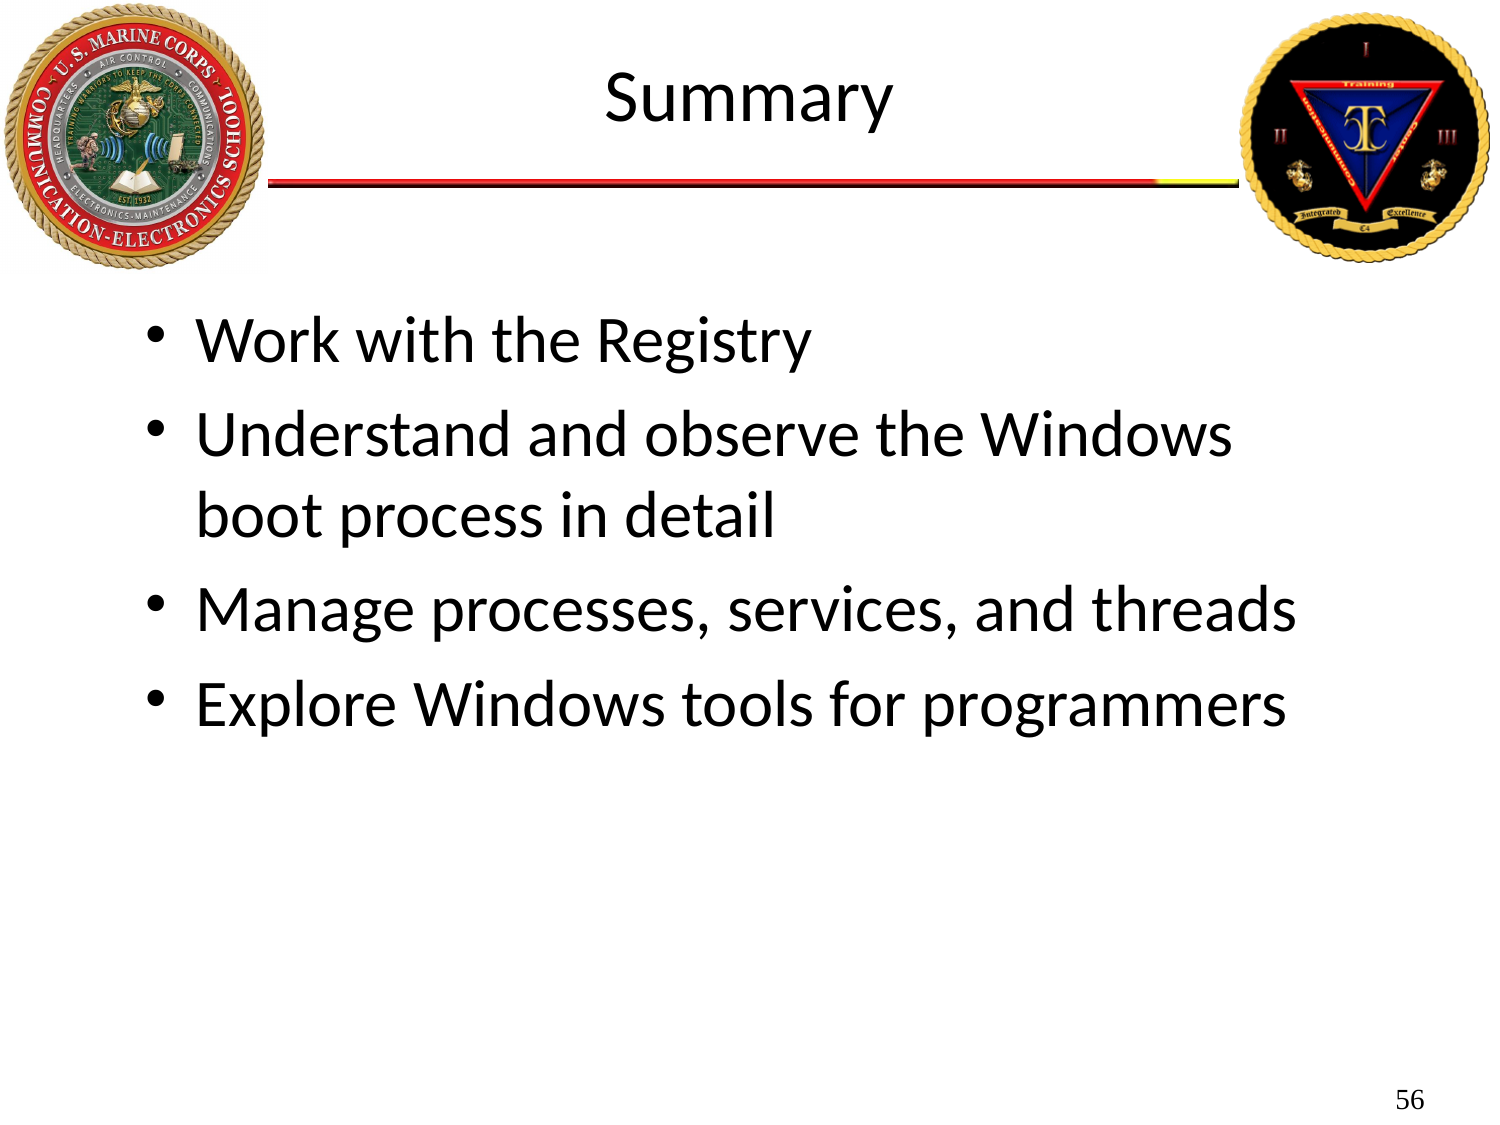

Summary
Work with the Registry
Understand and observe the Windows boot process in detail
Manage processes, services, and threads
Explore Windows tools for programmers